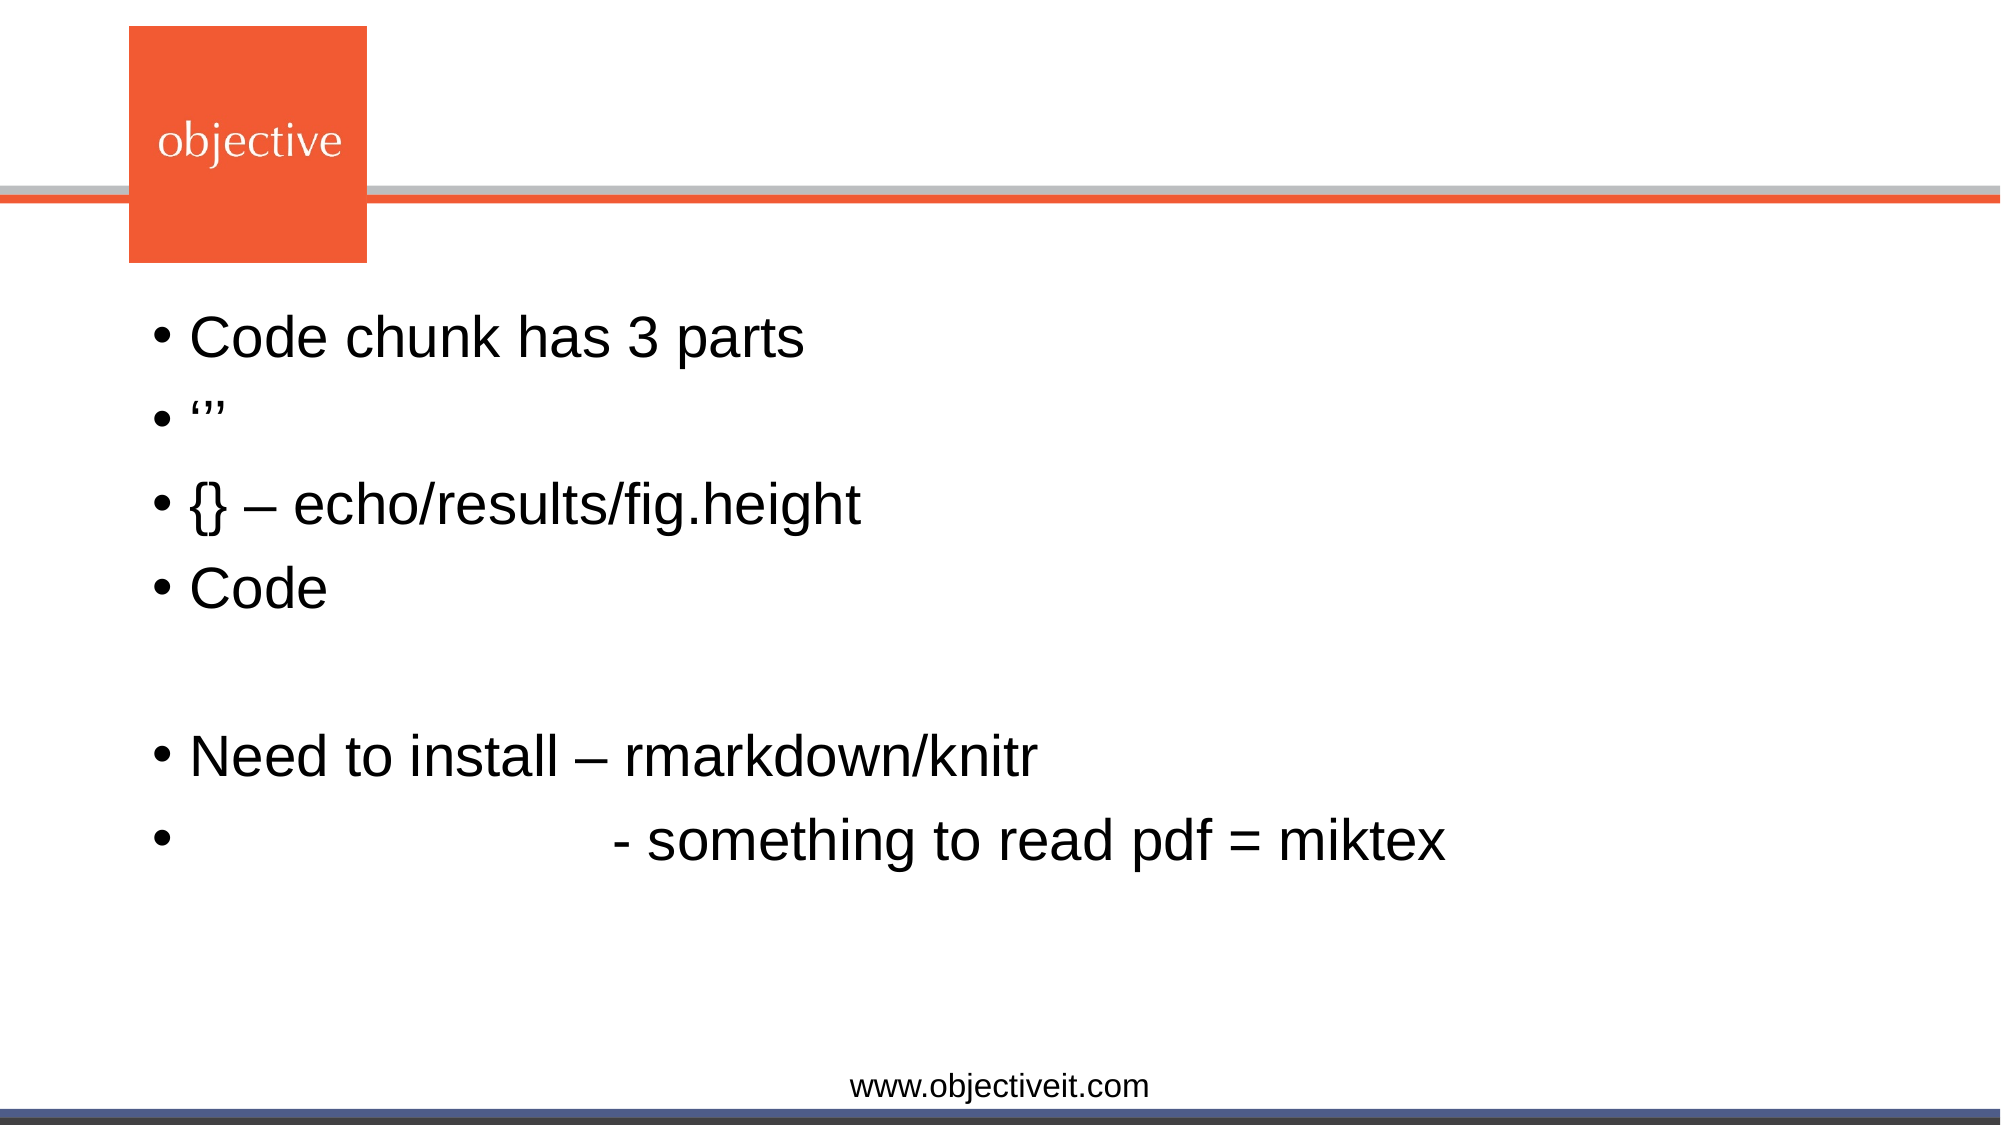

#
Code chunk has 3 parts
‘’’
{} – echo/results/fig.height
Code

Need to install – rmarkdown/knitr
                          - something to read pdf = miktex